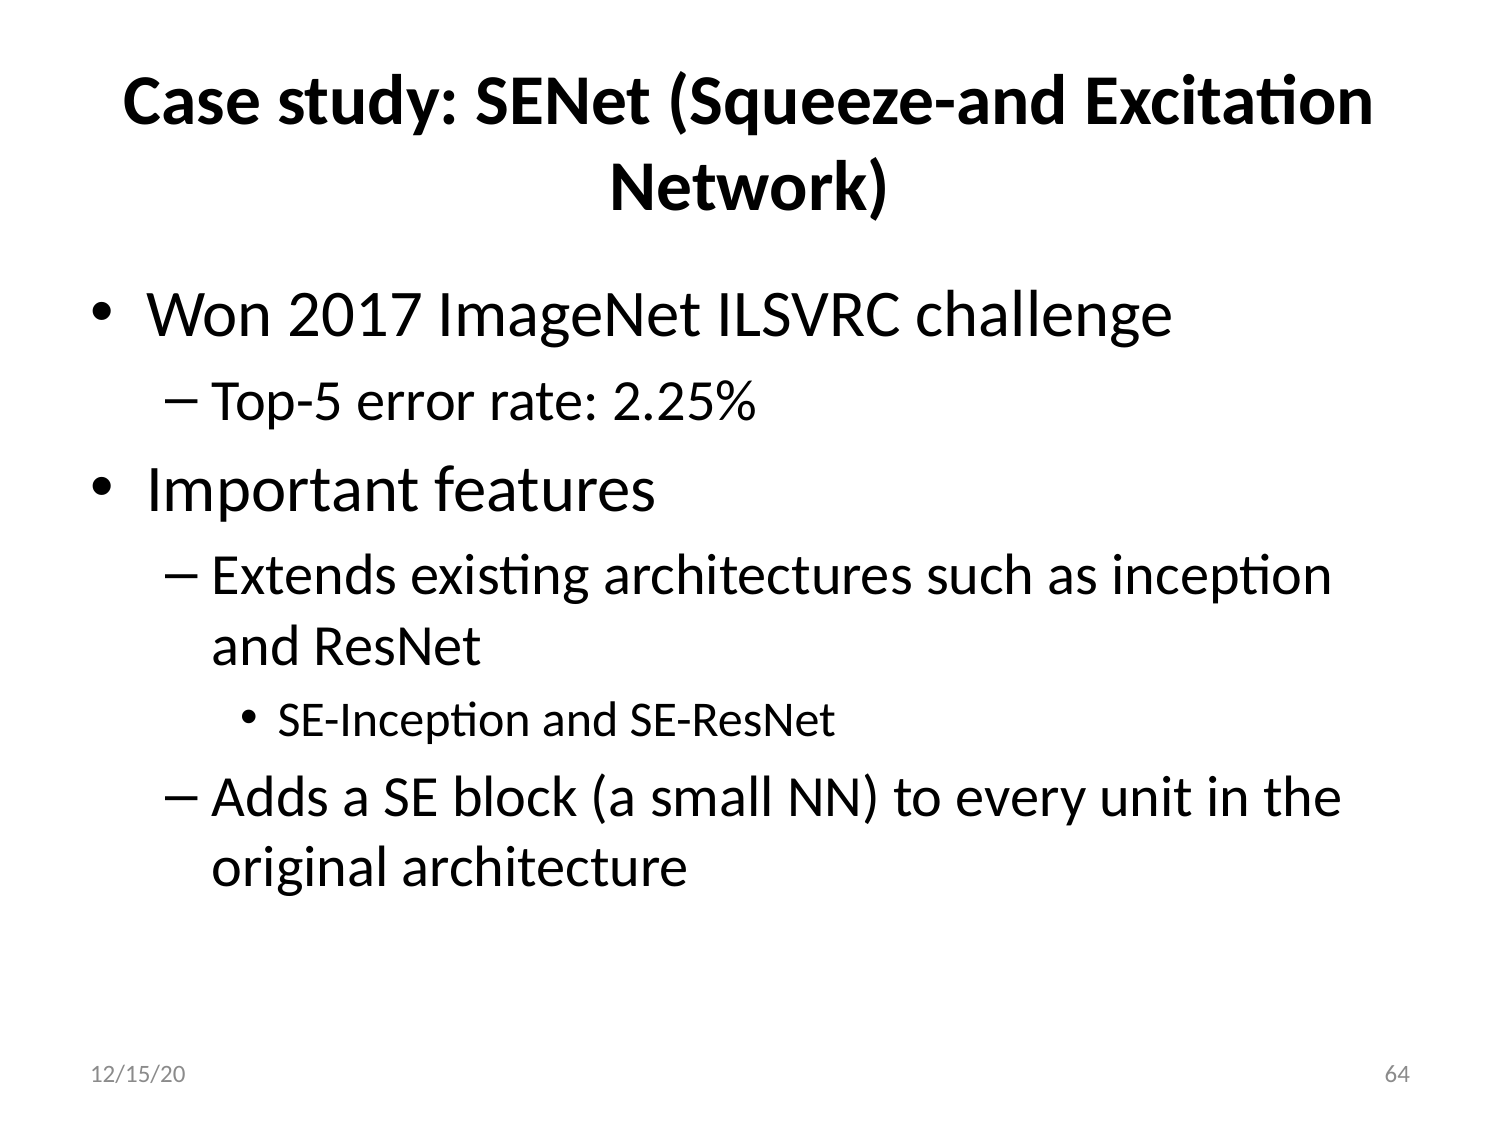

# Case study: SENet (Squeeze-and Excitation Network)
Won 2017 ImageNet ILSVRC challenge
Top-5 error rate: 2.25%
Important features
Extends existing architectures such as inception and ResNet
SE-Inception and SE-ResNet
Adds a SE block (a small NN) to every unit in the original architecture
12/15/20
64